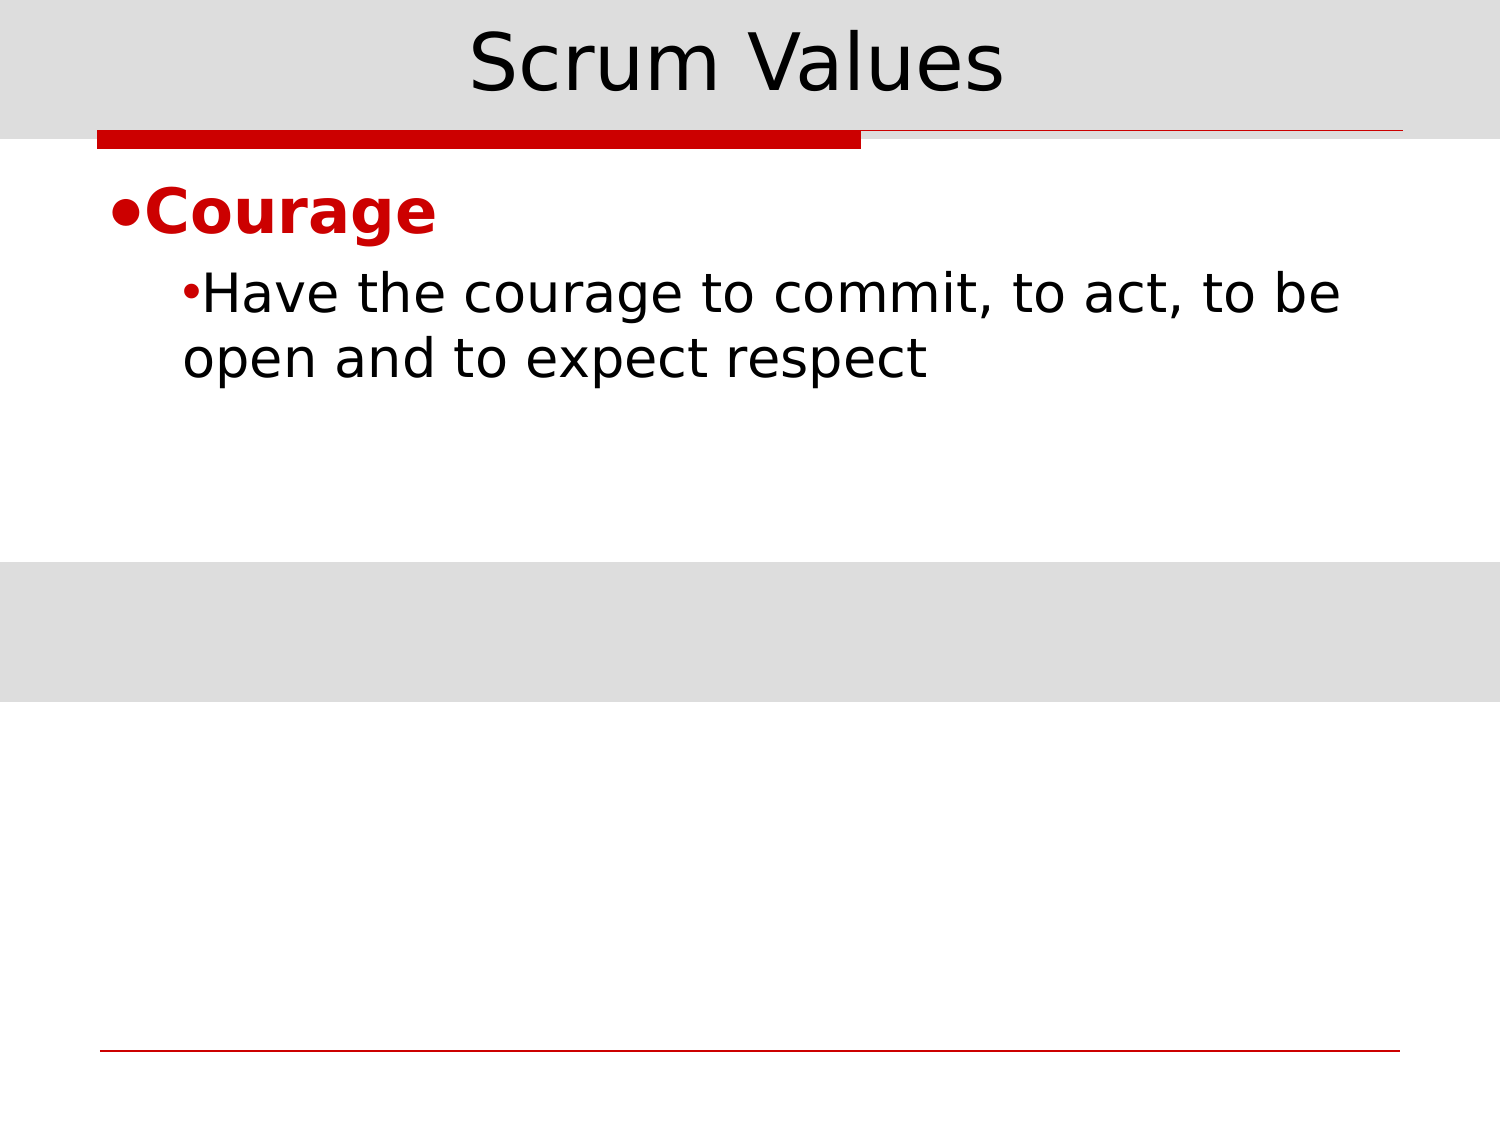

# Scrum Values
Courage
Have the courage to commit, to act, to be open and to expect respect